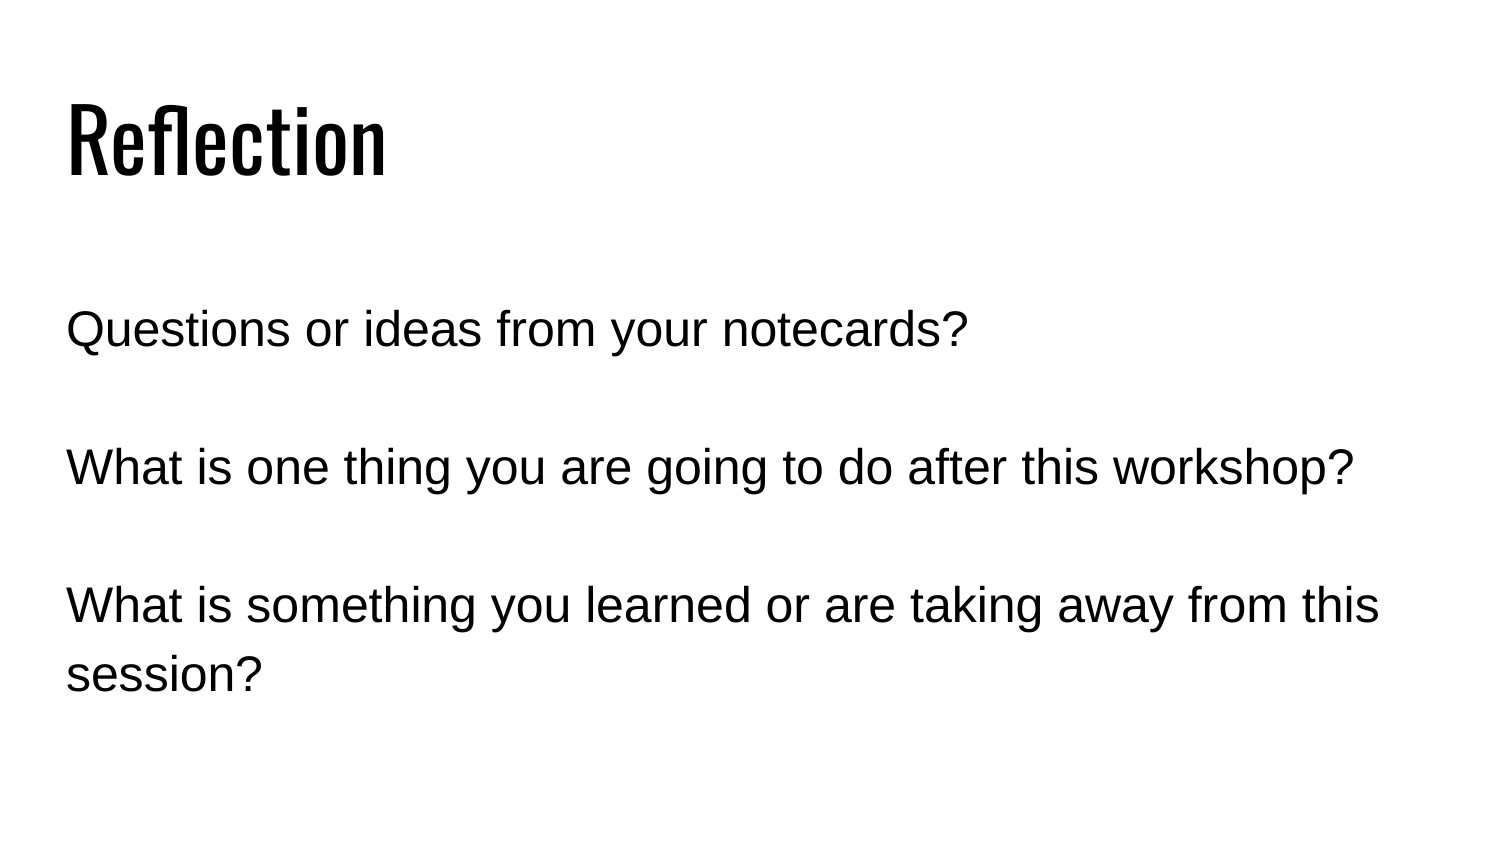

# Reflection

Questions or ideas from your notecards?

What is one thing you are going to do after this workshop?

What is something you learned or are taking away from this session?